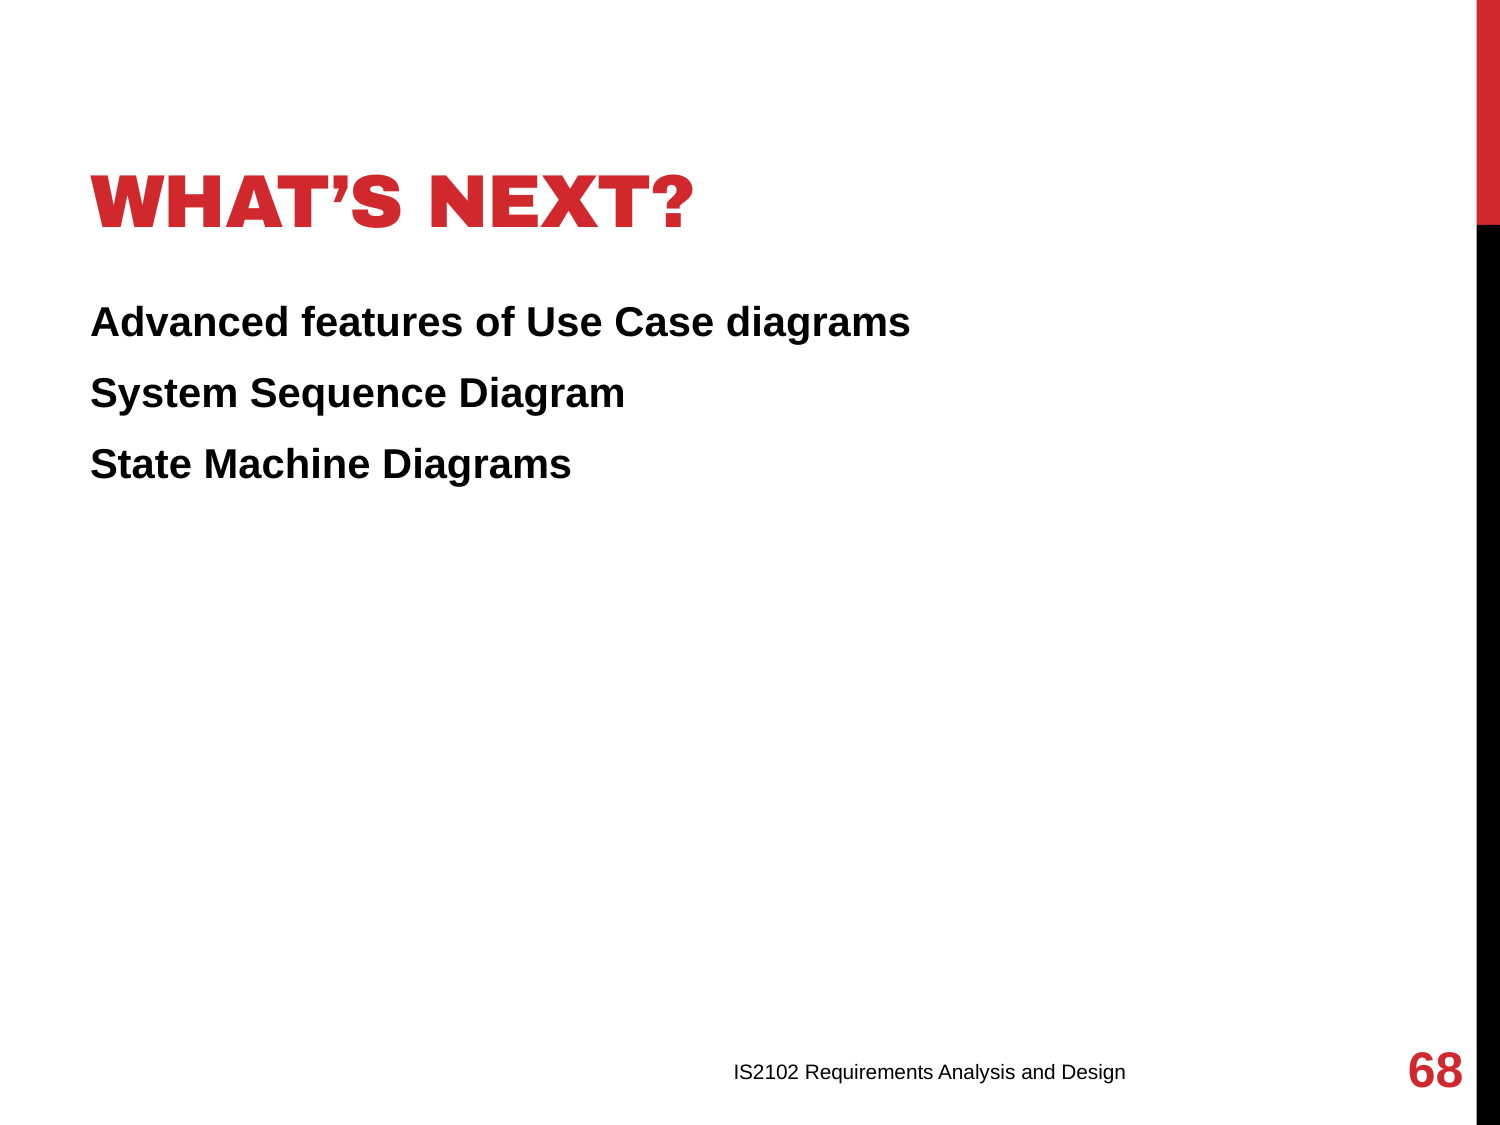

# What’s Next?
Advanced features of Use Case diagrams
System Sequence Diagram
State Machine Diagrams
68
IS2102 Requirements Analysis and Design